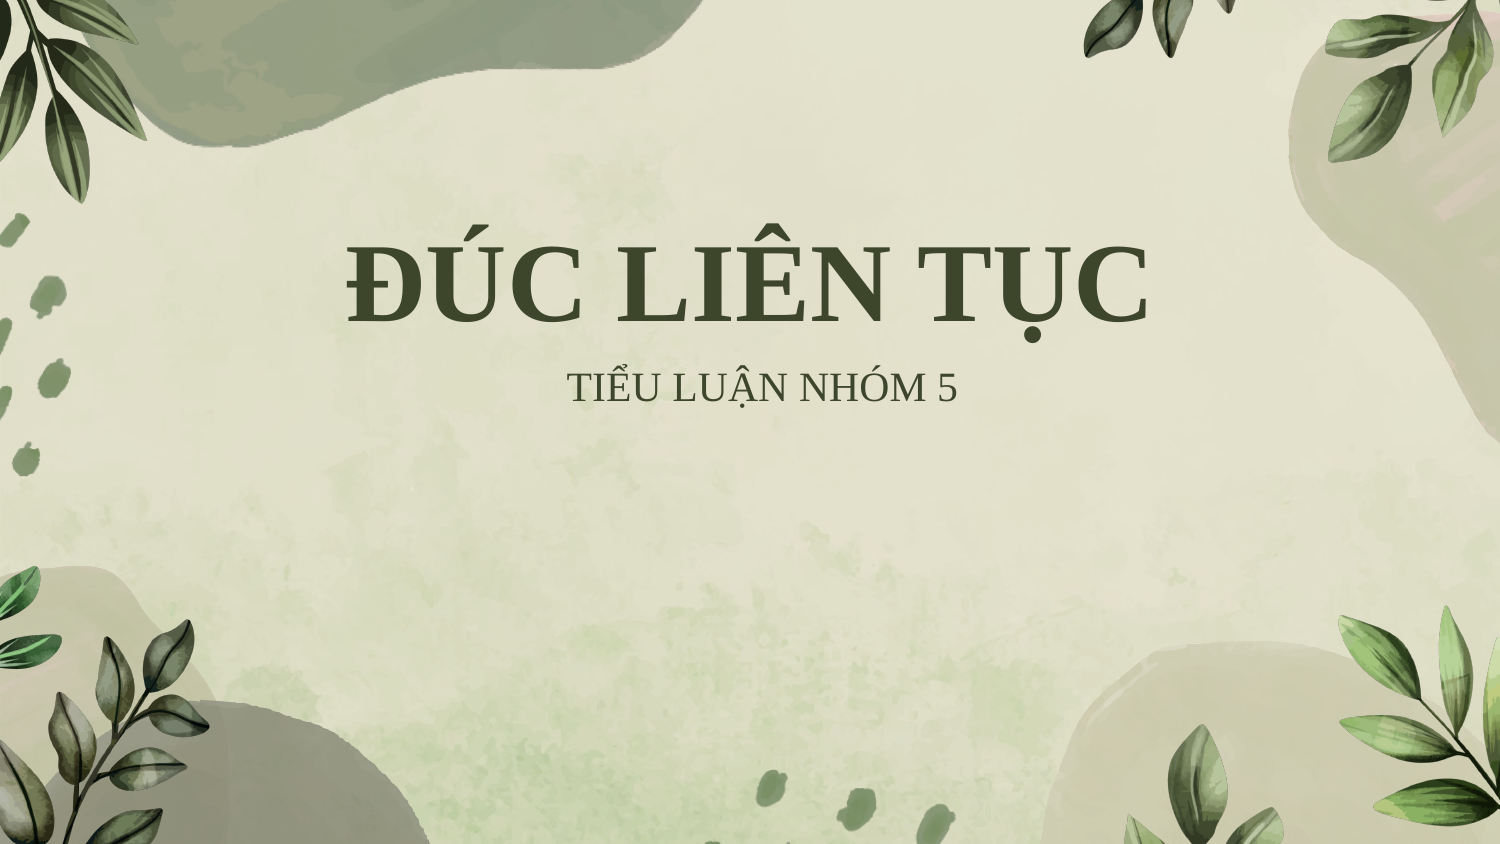

# ĐÚC LIÊN TỤC
TIỂU LUẬN NHÓM 5